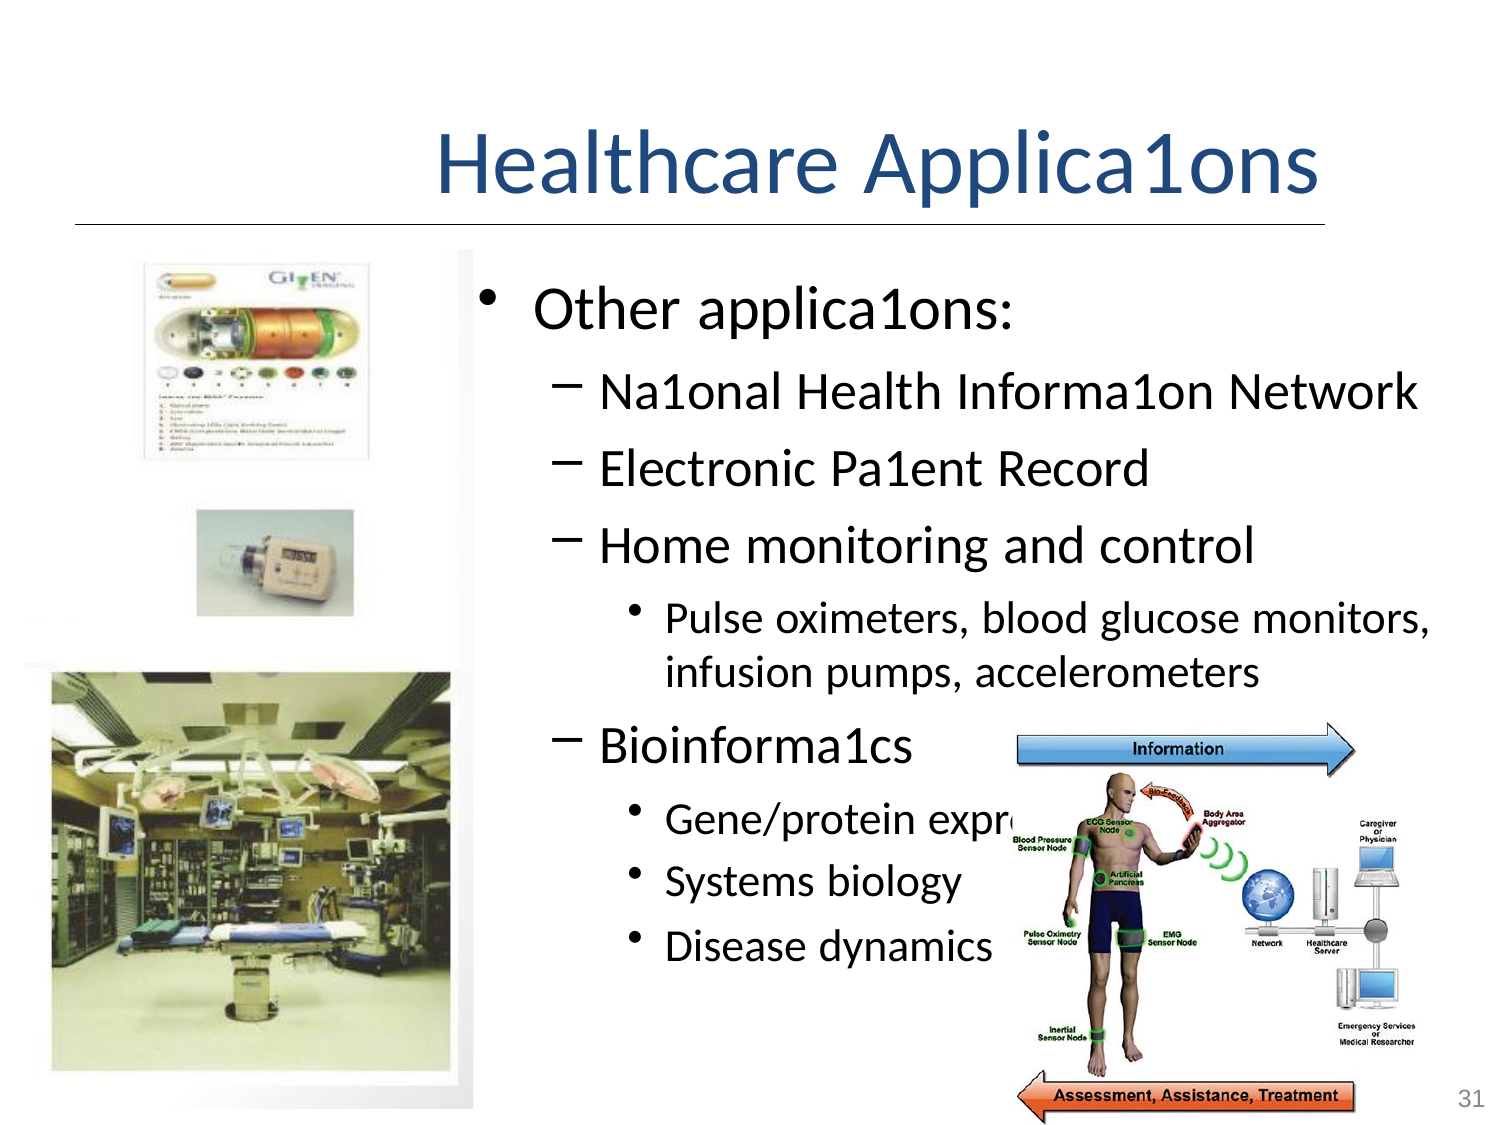

# Healthcare Applica1ons

Other applica1ons:
Na1onal Health Informa1on Network
Electronic Pa1ent Record
Home monitoring and control
Pulse oximeters, blood glucose monitors, infusion pumps, accelerometers
Bioinforma1cs
Gene/protein expression
Systems biology
Disease dynamics

31